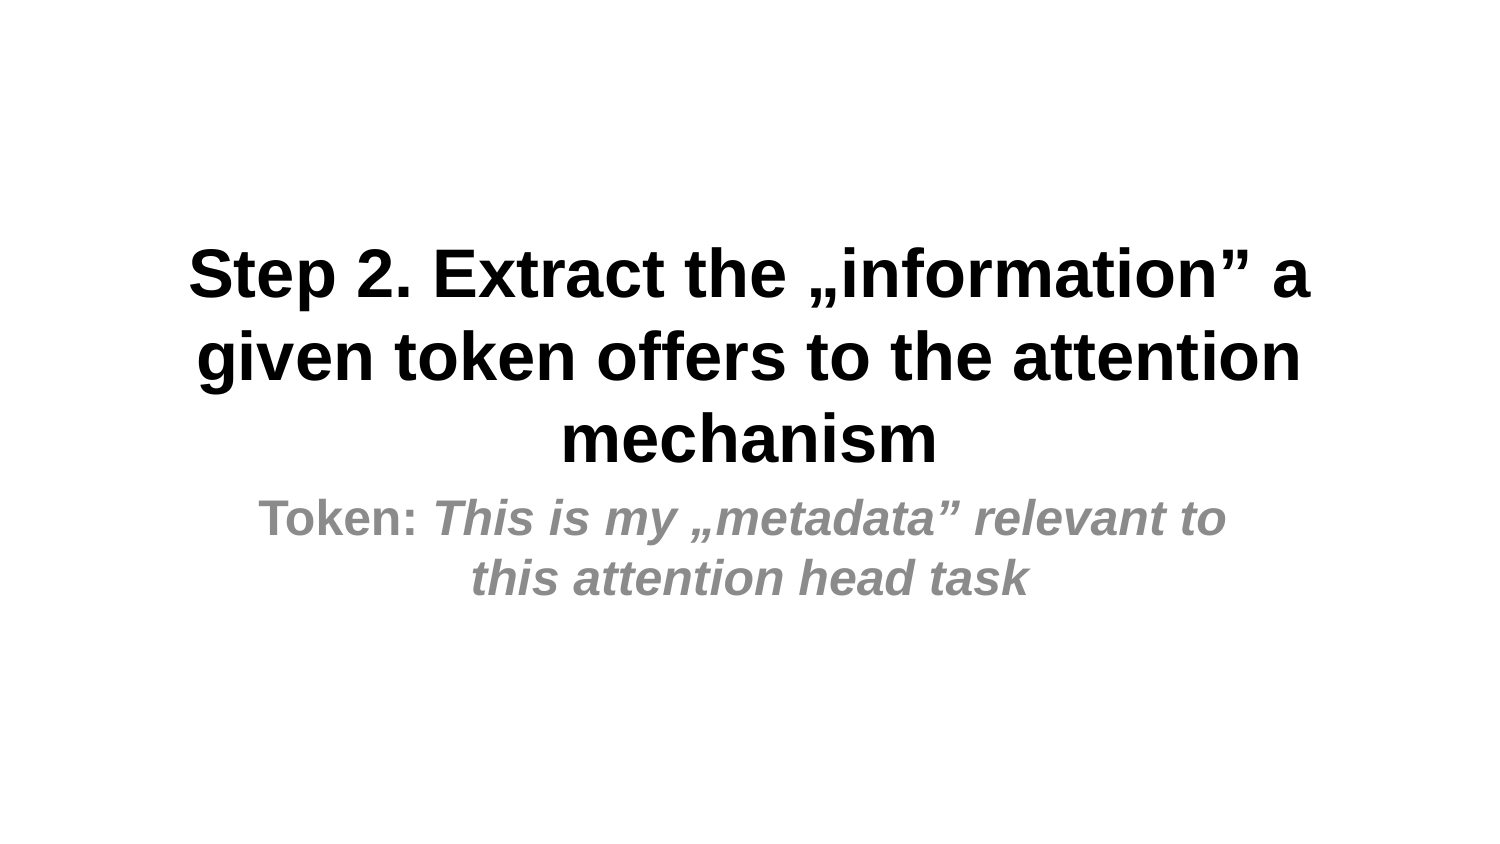

# Step 2. Extract the „information” a given token offers to the attention mechanism
Token: This is my „metadata” relevant to
this attention head task